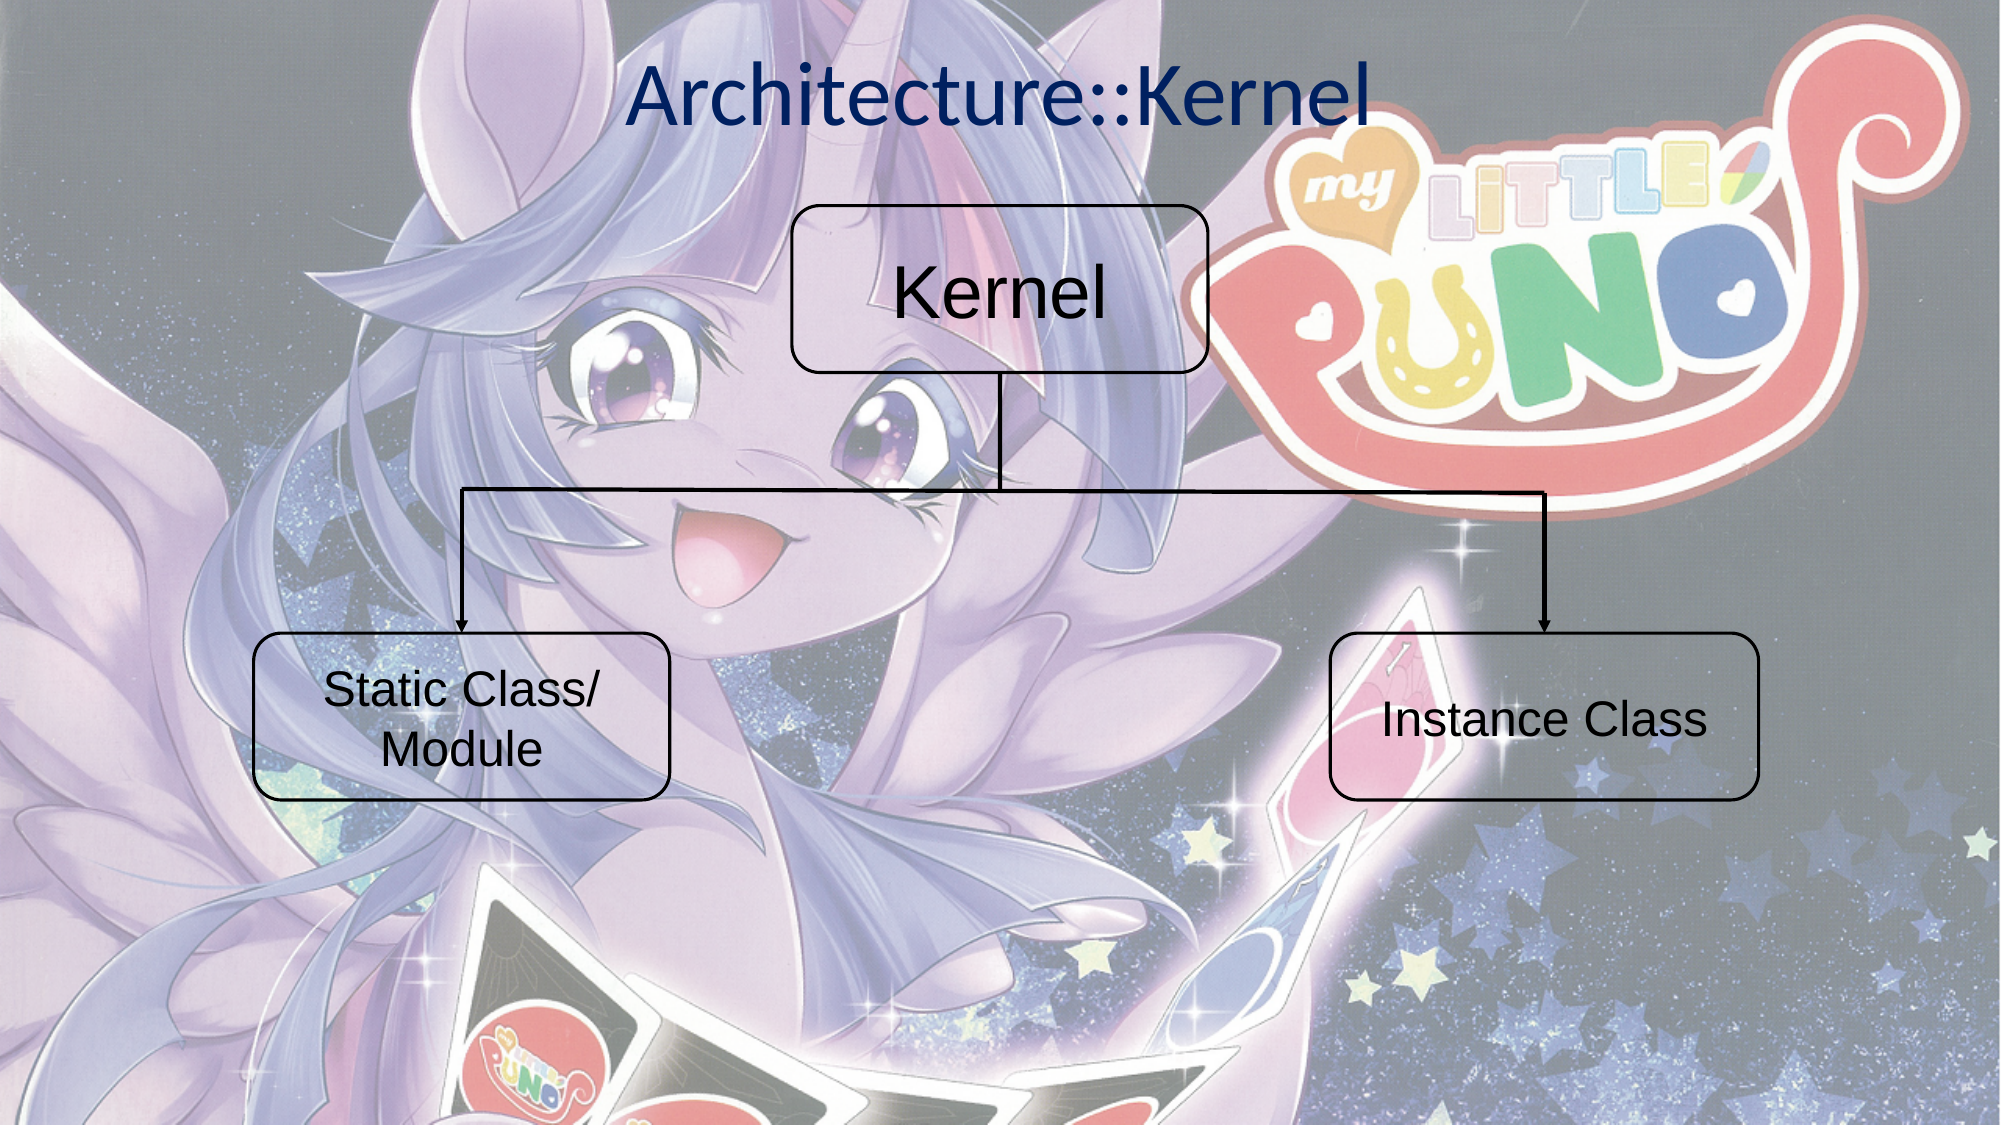

# Architecture::Kernel
Kernel
Static Class/
Module
Instance Class